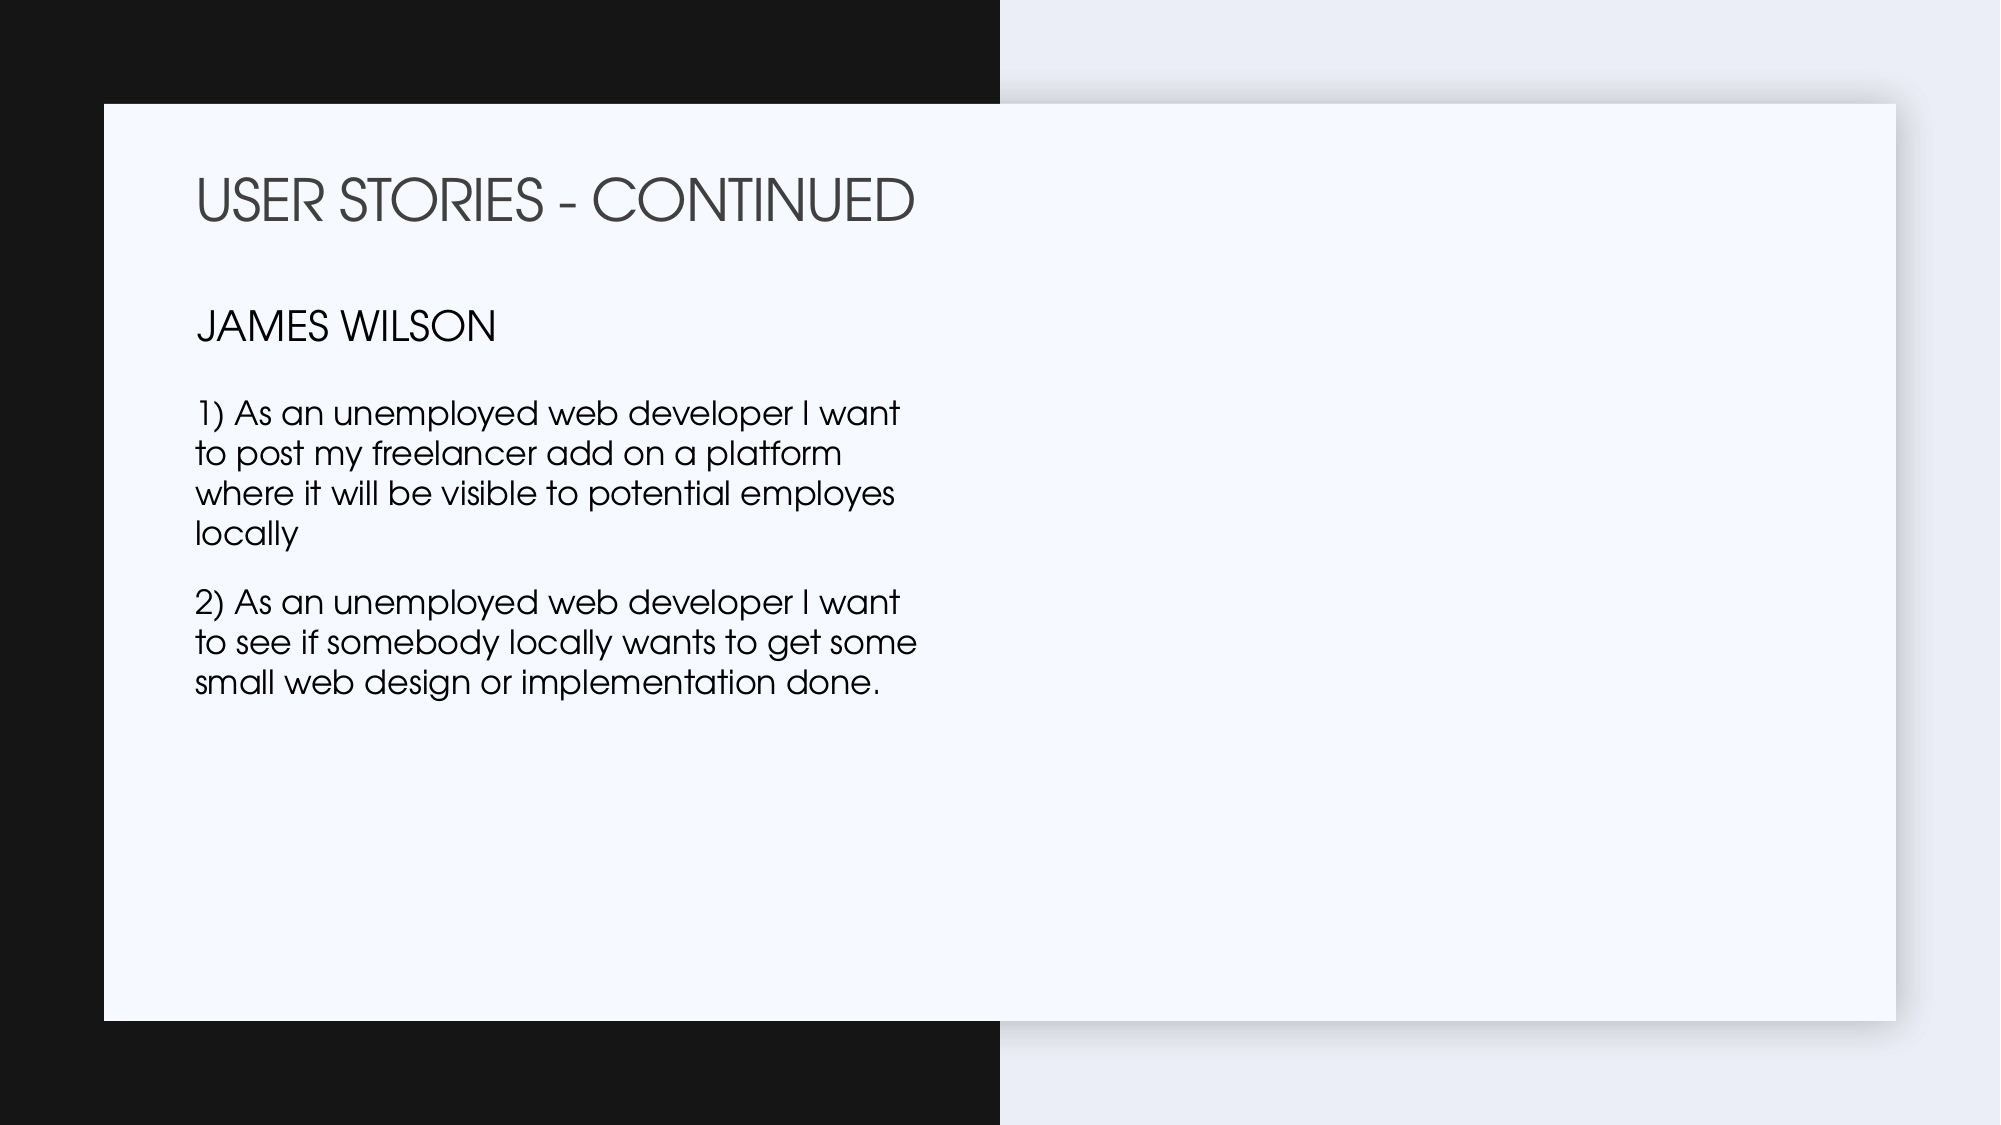

# USER STORIES - CONTINUED
James Wilson
1) As an unemployed web developer I want to post my freelancer add on a platform where it will be visible to potential employes locally
2) As an unemployed web developer I want to see if somebody locally wants to get some small web design or implementation done.